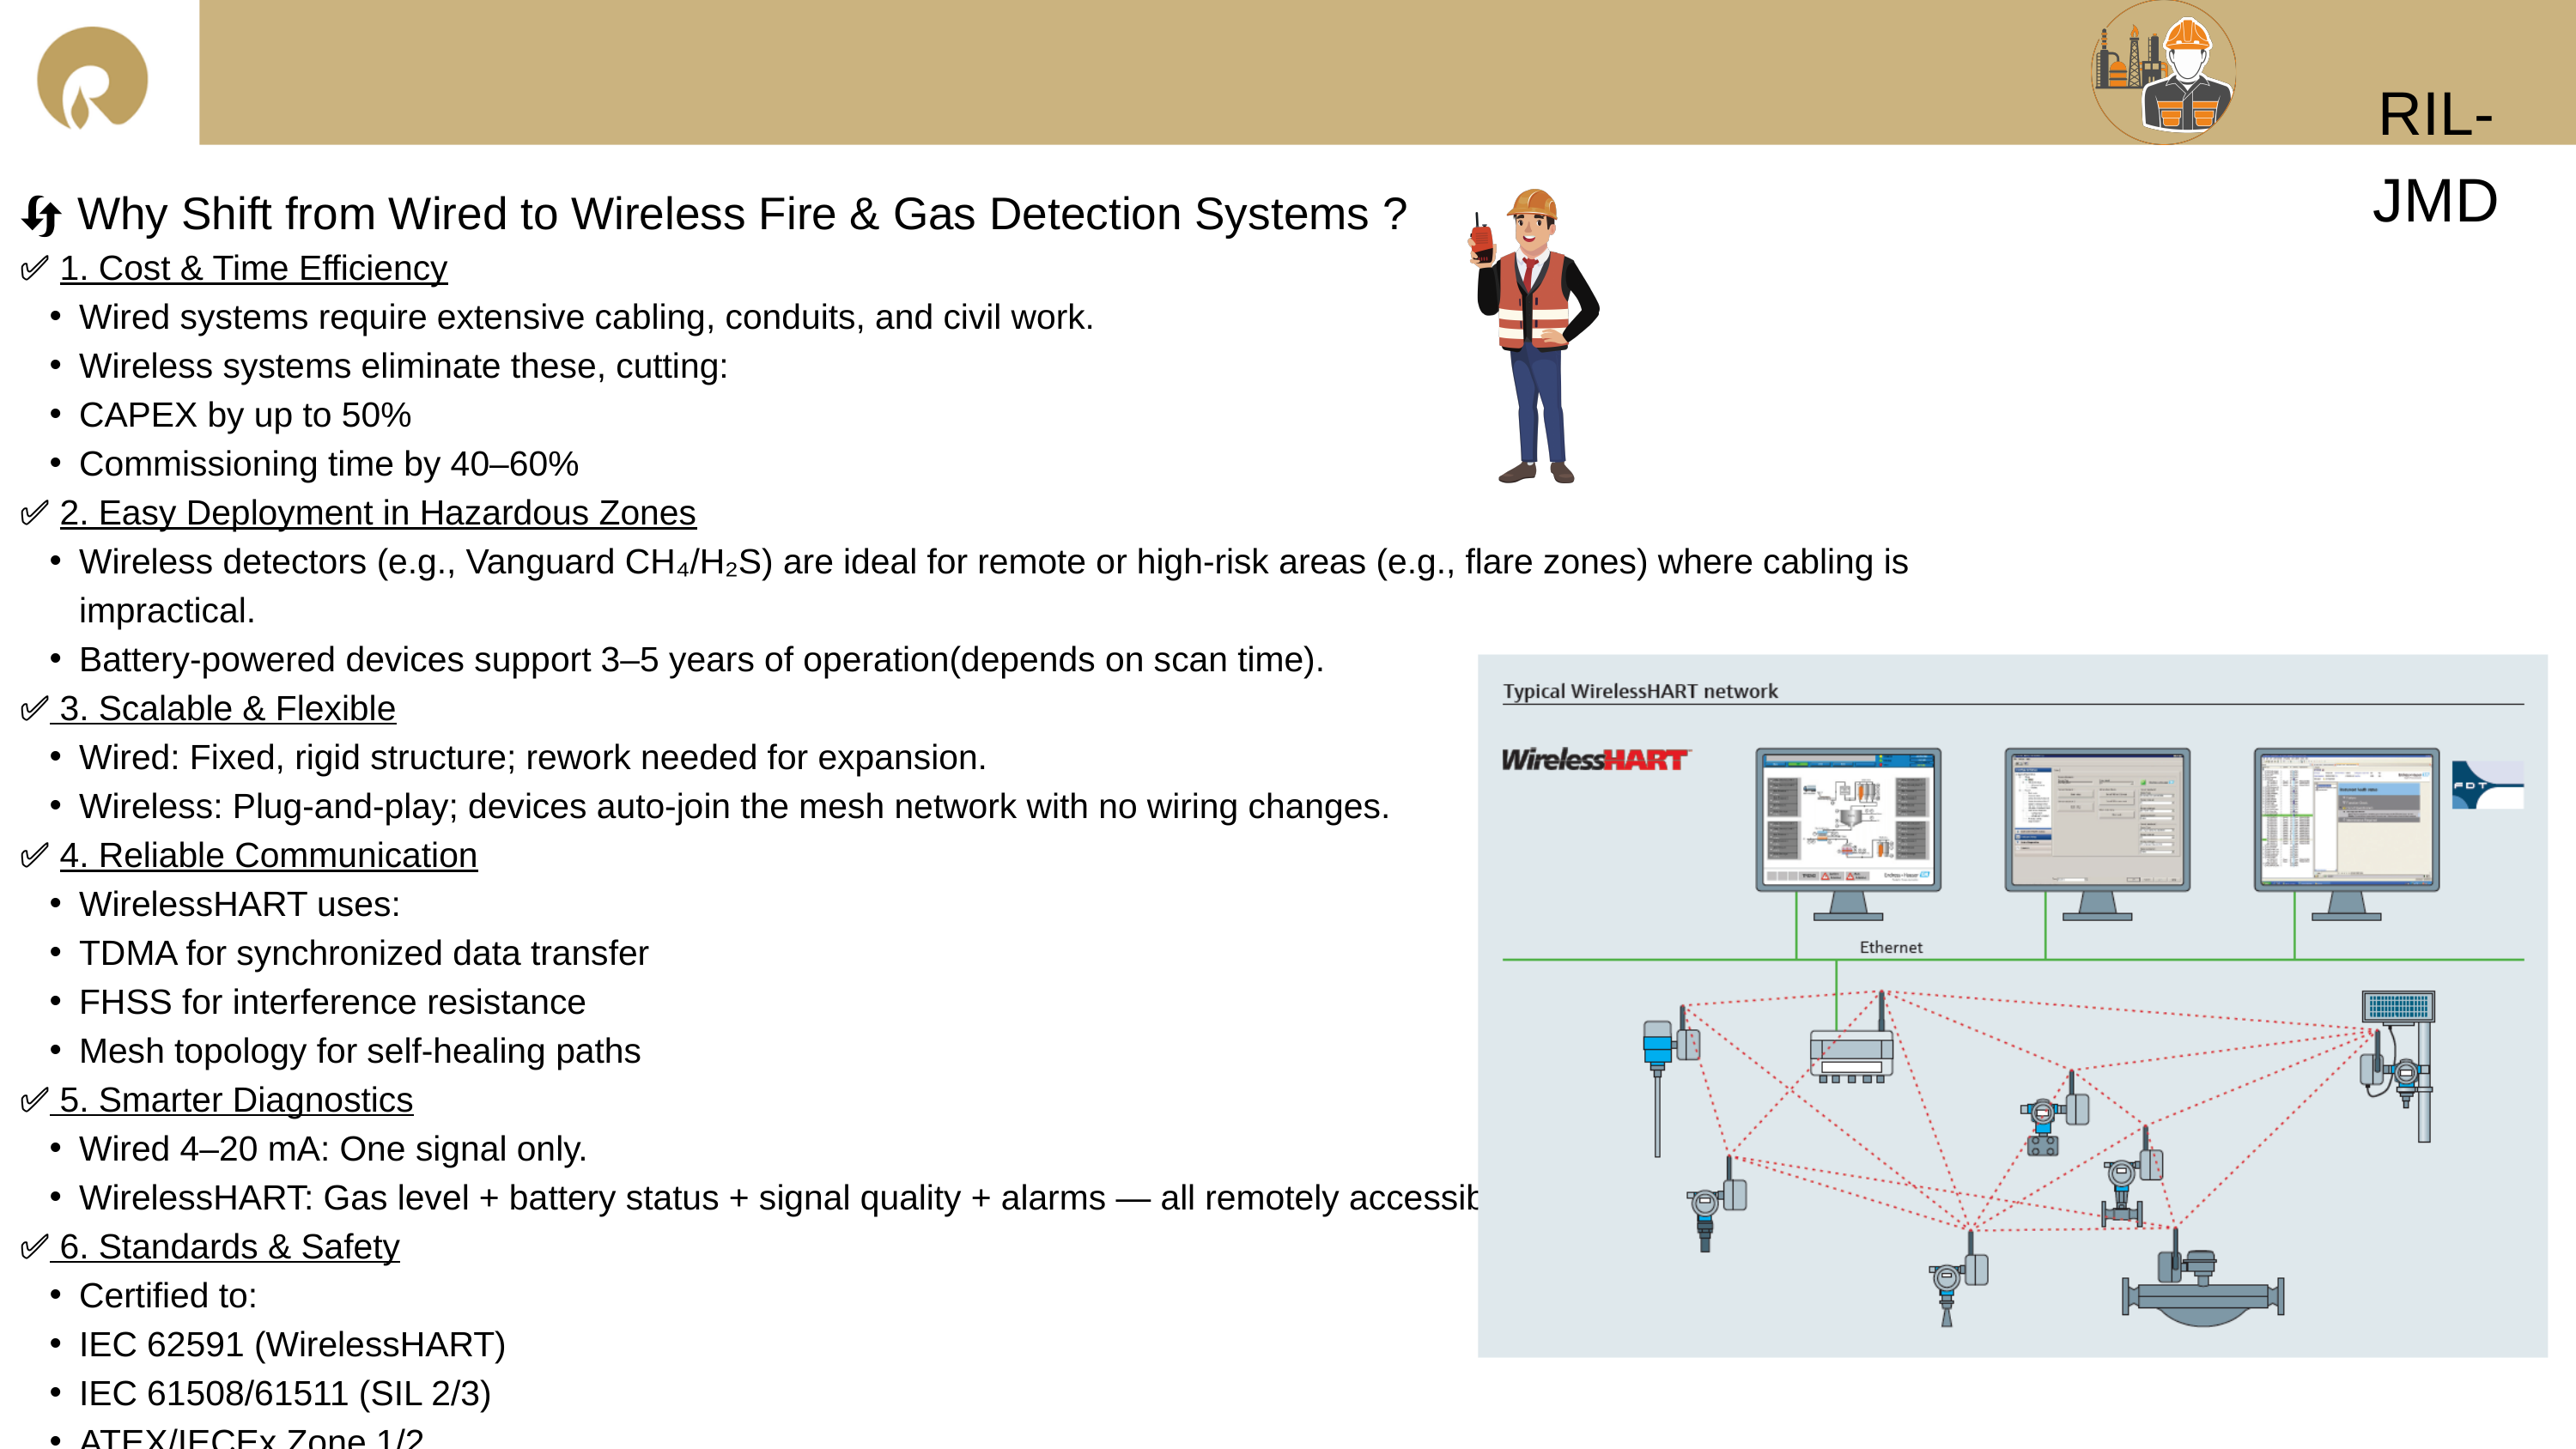

RIL-JMD
🔄 Why Shift from Wired to Wireless Fire & Gas Detection Systems ?
✅ 1. Cost & Time Efficiency
Wired systems require extensive cabling, conduits, and civil work.
Wireless systems eliminate these, cutting:
CAPEX by up to 50%
Commissioning time by 40–60%
✅ 2. Easy Deployment in Hazardous Zones
Wireless detectors (e.g., Vanguard CH₄/H₂S) are ideal for remote or high-risk areas (e.g., flare zones) where cabling is impractical.
Battery-powered devices support 3–5 years of operation(depends on scan time).
✅ 3. Scalable & Flexible
Wired: Fixed, rigid structure; rework needed for expansion.
Wireless: Plug-and-play; devices auto-join the mesh network with no wiring changes.
✅ 4. Reliable Communication
WirelessHART uses:
TDMA for synchronized data transfer
FHSS for interference resistance
Mesh topology for self-healing paths
✅ 5. Smarter Diagnostics
Wired 4–20 mA: One signal only.
WirelessHART: Gas level + battery status + signal quality + alarms — all remotely accessible.
✅ 6. Standards & Safety
Certified to:
IEC 62591 (WirelessHART)
IEC 61508/61511 (SIL 2/3)
ATEX/IECEx Zone 1/2